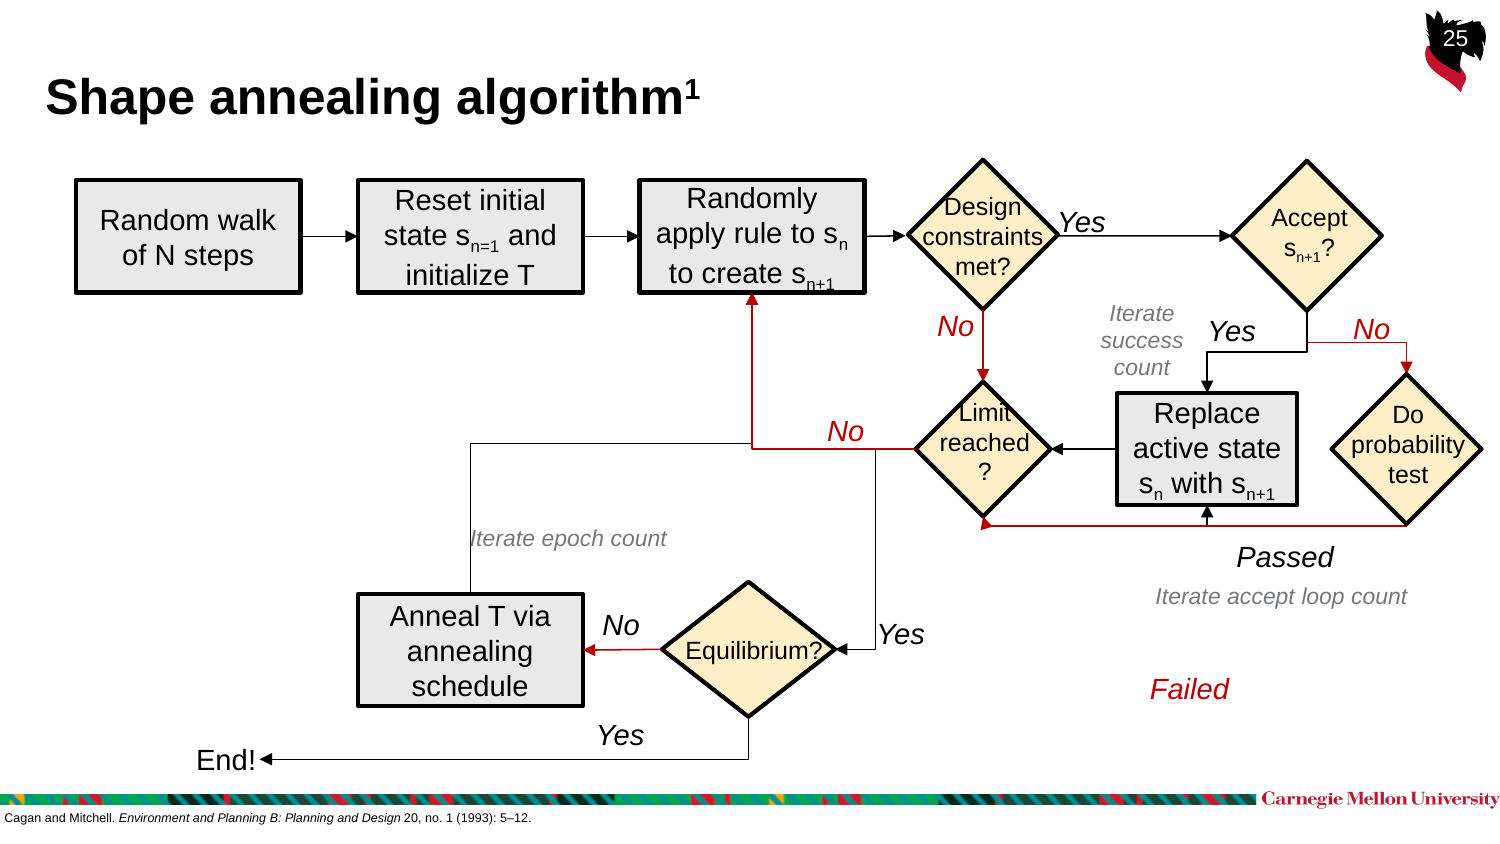

Shape annealing algorithm1

Design constraints met?

Accept sn+1?
Random walk of N steps
Reset initial state sn=1 and initialize T
Randomly apply rule to sn to create sn+1
Yes
Iterate success count
No
No
Yes

Do probability test

Limit reached?
Replace active state sn with sn+1
No
Iterate epoch count
Passed
Iterate accept loop count

Equilibrium?
Anneal T via annealing schedule
No
Yes
Failed
Yes
End!
1. Cagan and Mitchell. Environment and Planning B: Planning and Design 20, no. 1 (1993): 5–12.